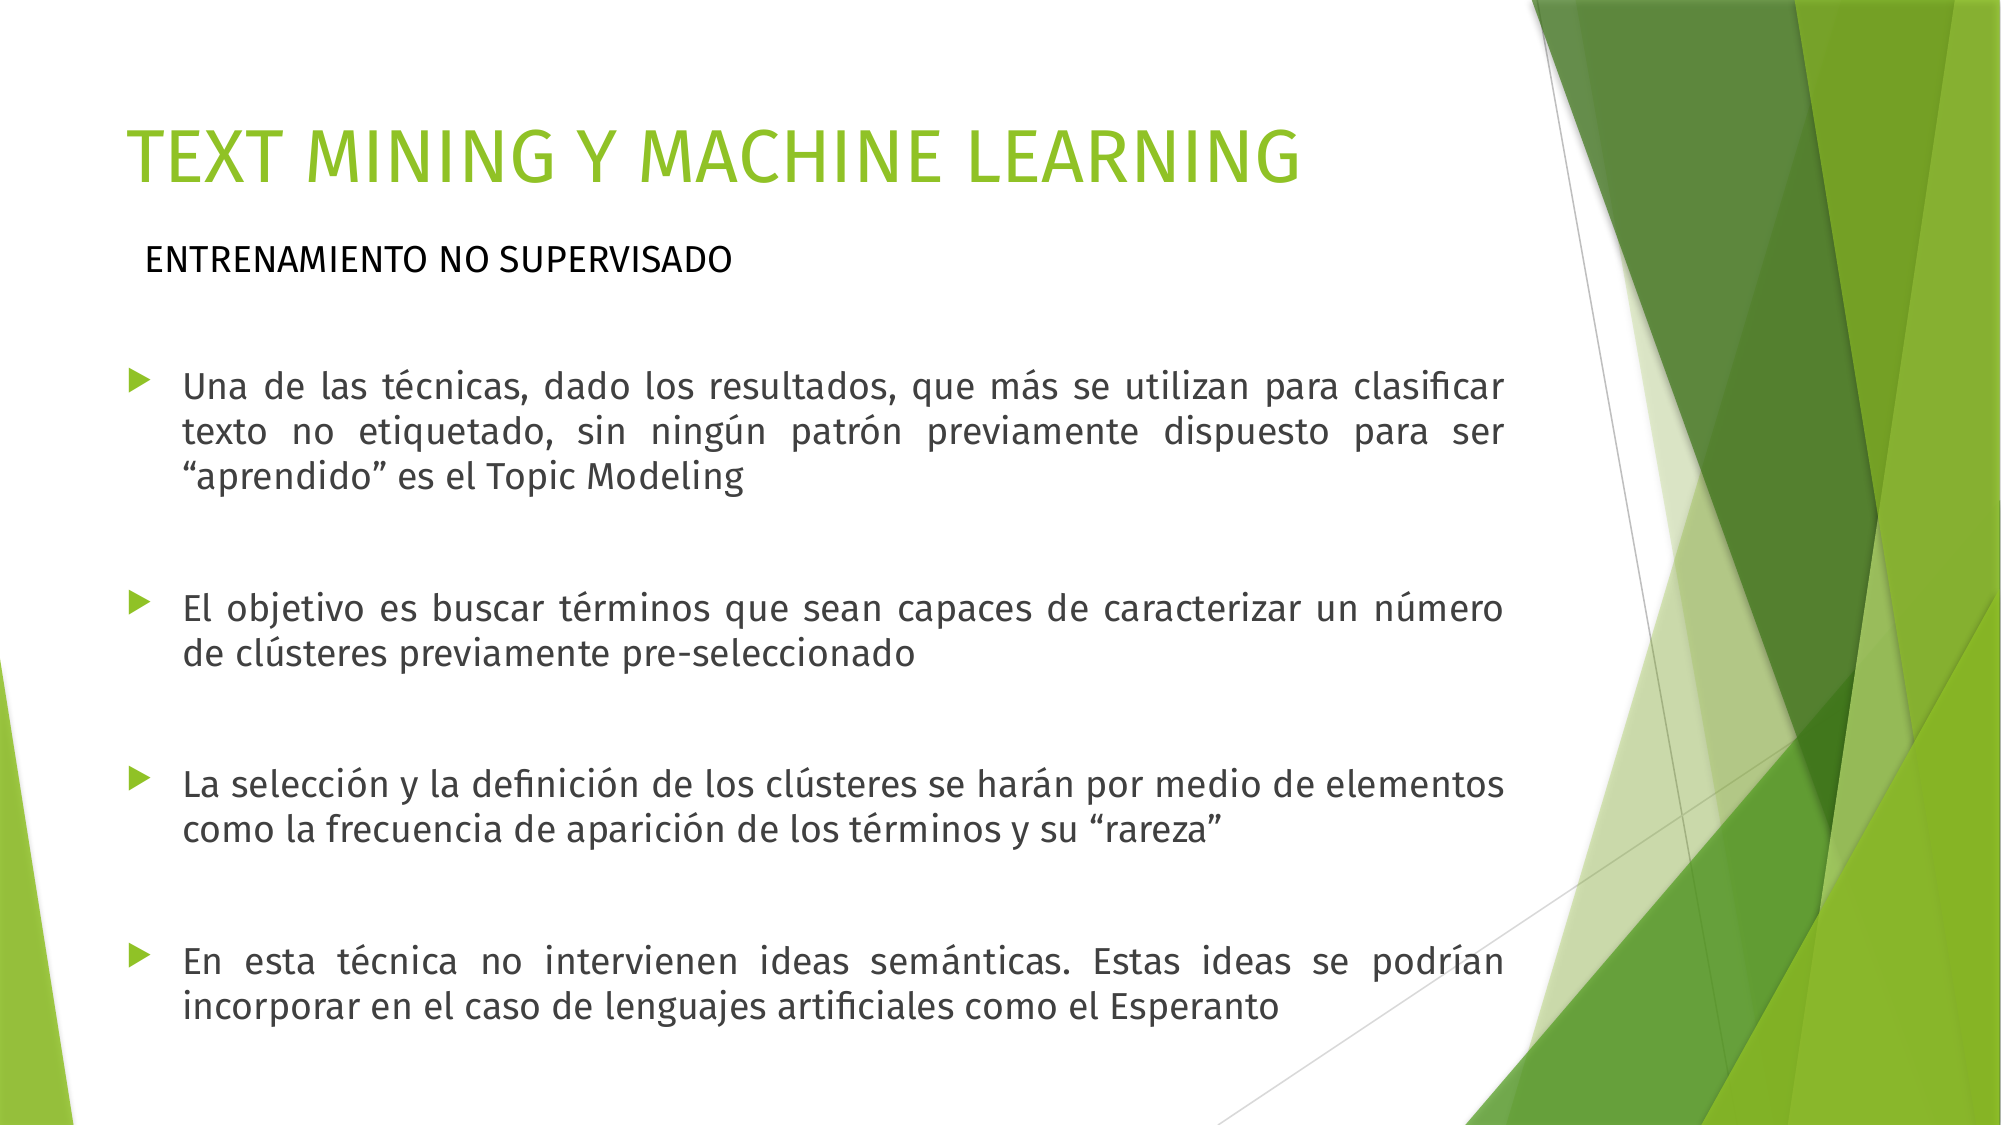

# TEXT MINING Y MACHINE LEARNING
ENTRENAMIENTO NO SUPERVISADO
Una de las técnicas, dado los resultados, que más se utilizan para clasificar texto no etiquetado, sin ningún patrón previamente dispuesto para ser “aprendido” es el Topic Modeling

El objetivo es buscar términos que sean capaces de caracterizar un número de clústeres previamente pre-seleccionado

La selección y la definición de los clústeres se harán por medio de elementos como la frecuencia de aparición de los términos y su “rareza”

En esta técnica no intervienen ideas semánticas. Estas ideas se podrían incorporar en el caso de lenguajes artificiales como el Esperanto